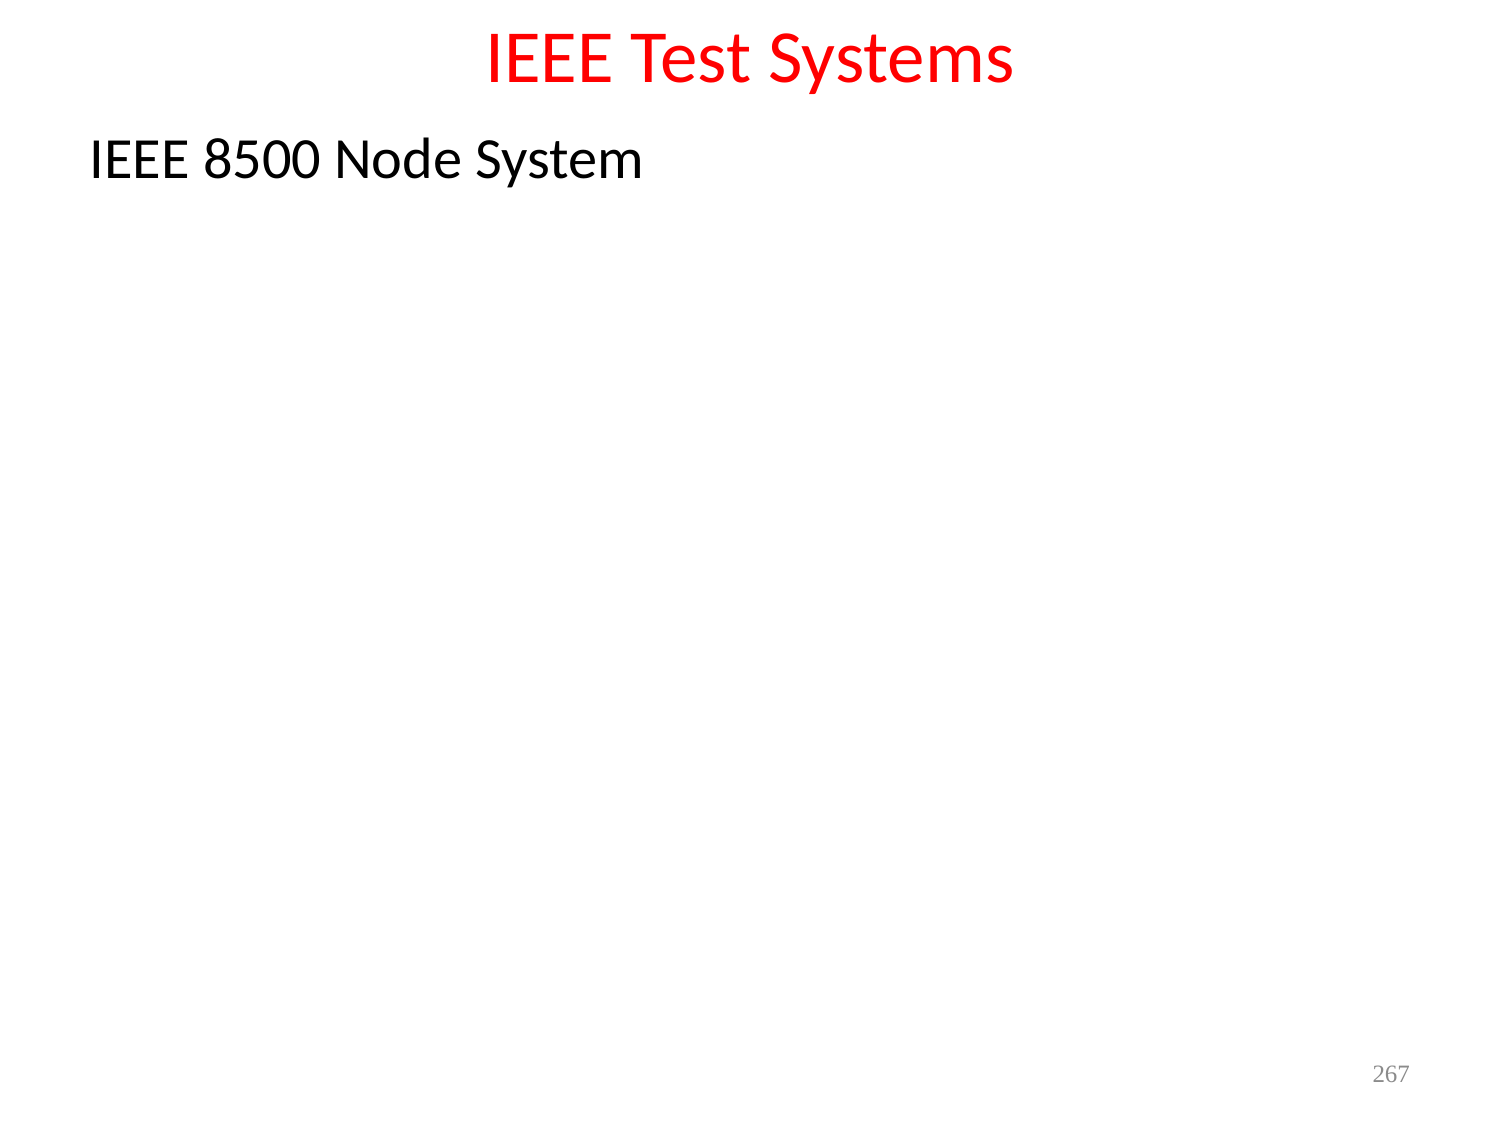

IEEE Test Systems
IEEE 8500 Node System

267